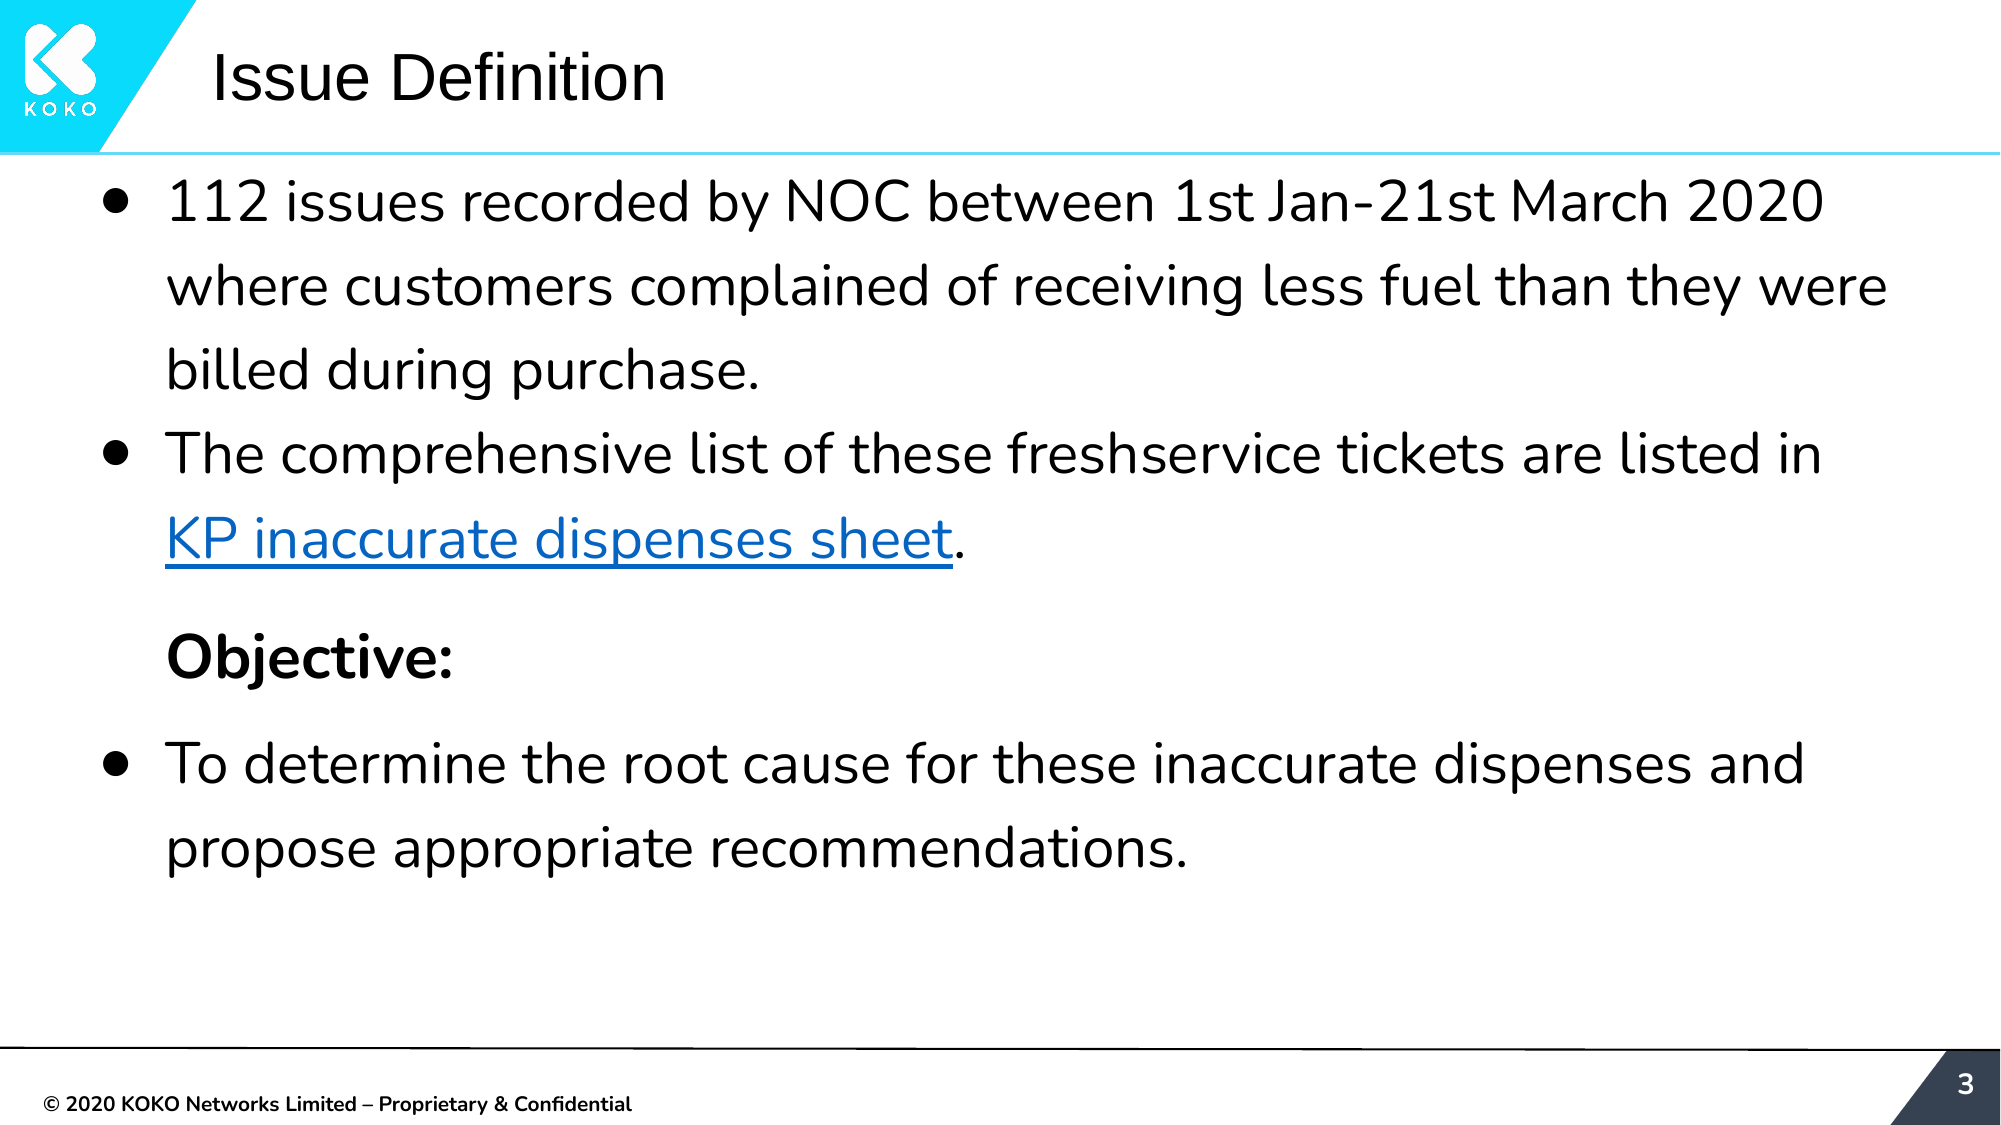

# Issue Definition
112 issues recorded by NOC between 1st Jan-21st March 2020 where customers complained of receiving less fuel than they were billed during purchase.
The comprehensive list of these freshservice tickets are listed in KP inaccurate dispenses sheet.
Objective:
To determine the root cause for these inaccurate dispenses and propose appropriate recommendations.
3